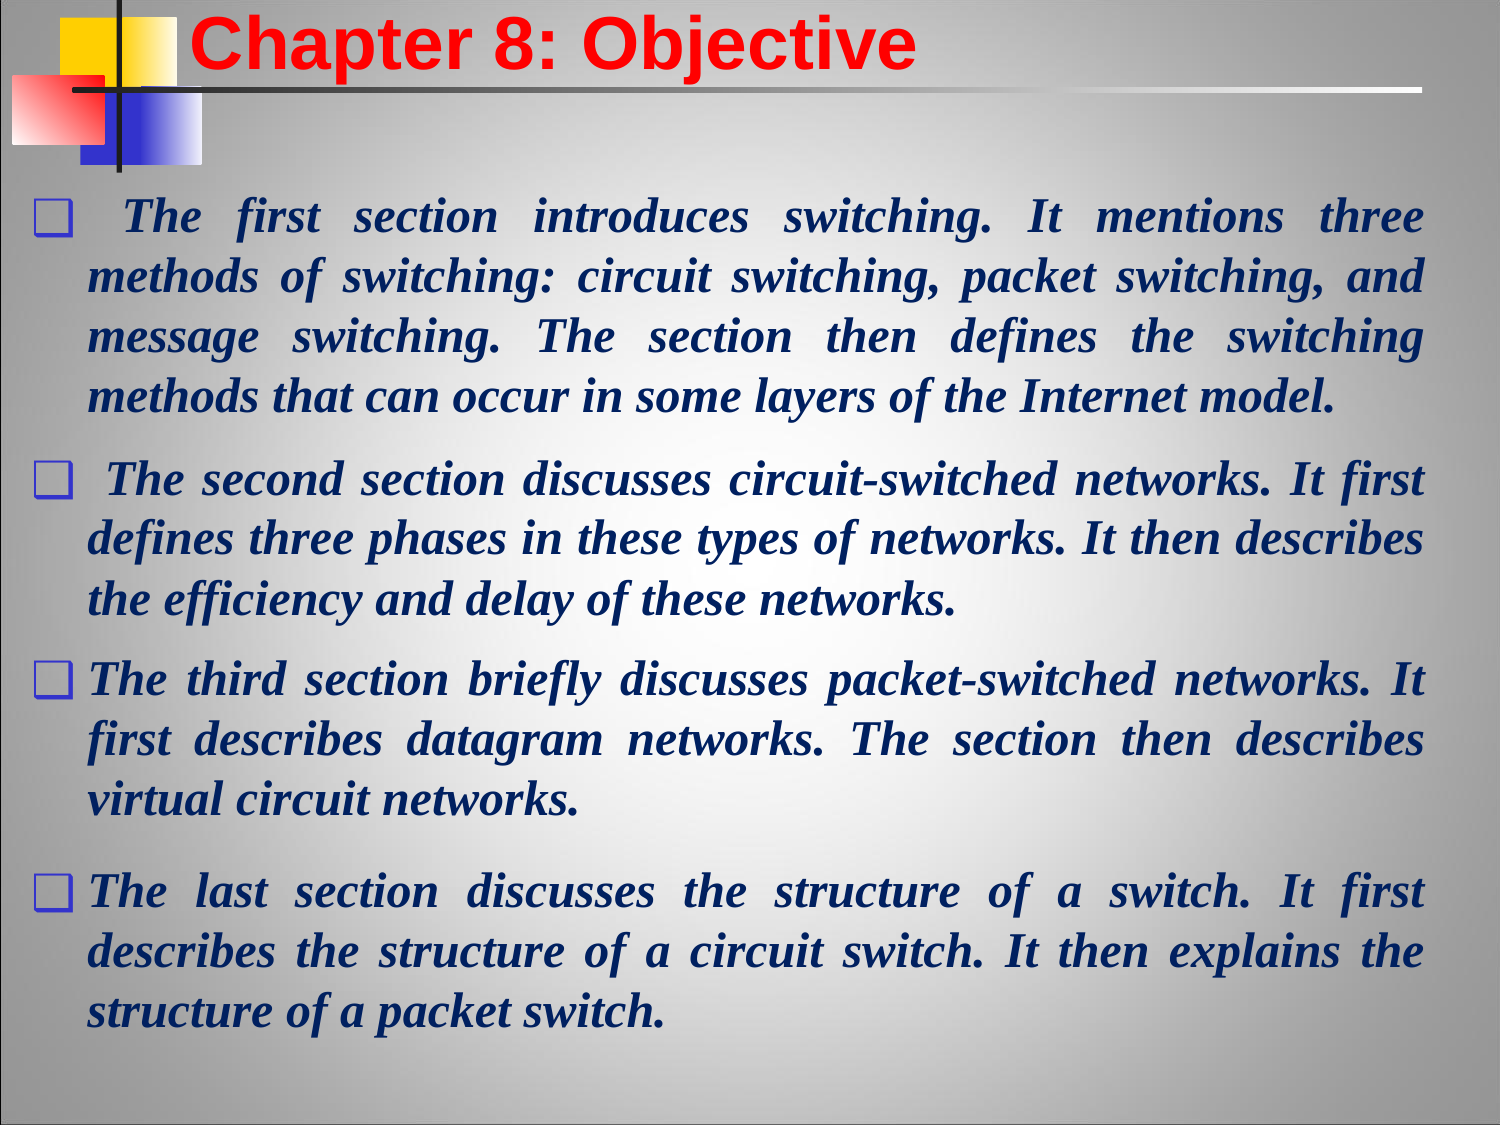

Chapter 8: Objective

 The first section introduces switching. It mentions three methods of switching: circuit switching, packet switching, and message switching. The section then defines the switching methods that can occur in some layers of the Internet model.

 The second section discusses circuit-switched networks. It first defines three phases in these types of networks. It then describes the efficiency and delay of these networks.
The third section briefly discusses packet-switched networks. It first describes datagram networks. The section then describes virtual circuit networks.
The last section discusses the structure of a switch. It first describes the structure of a circuit switch. It then explains the structure of a packet switch.